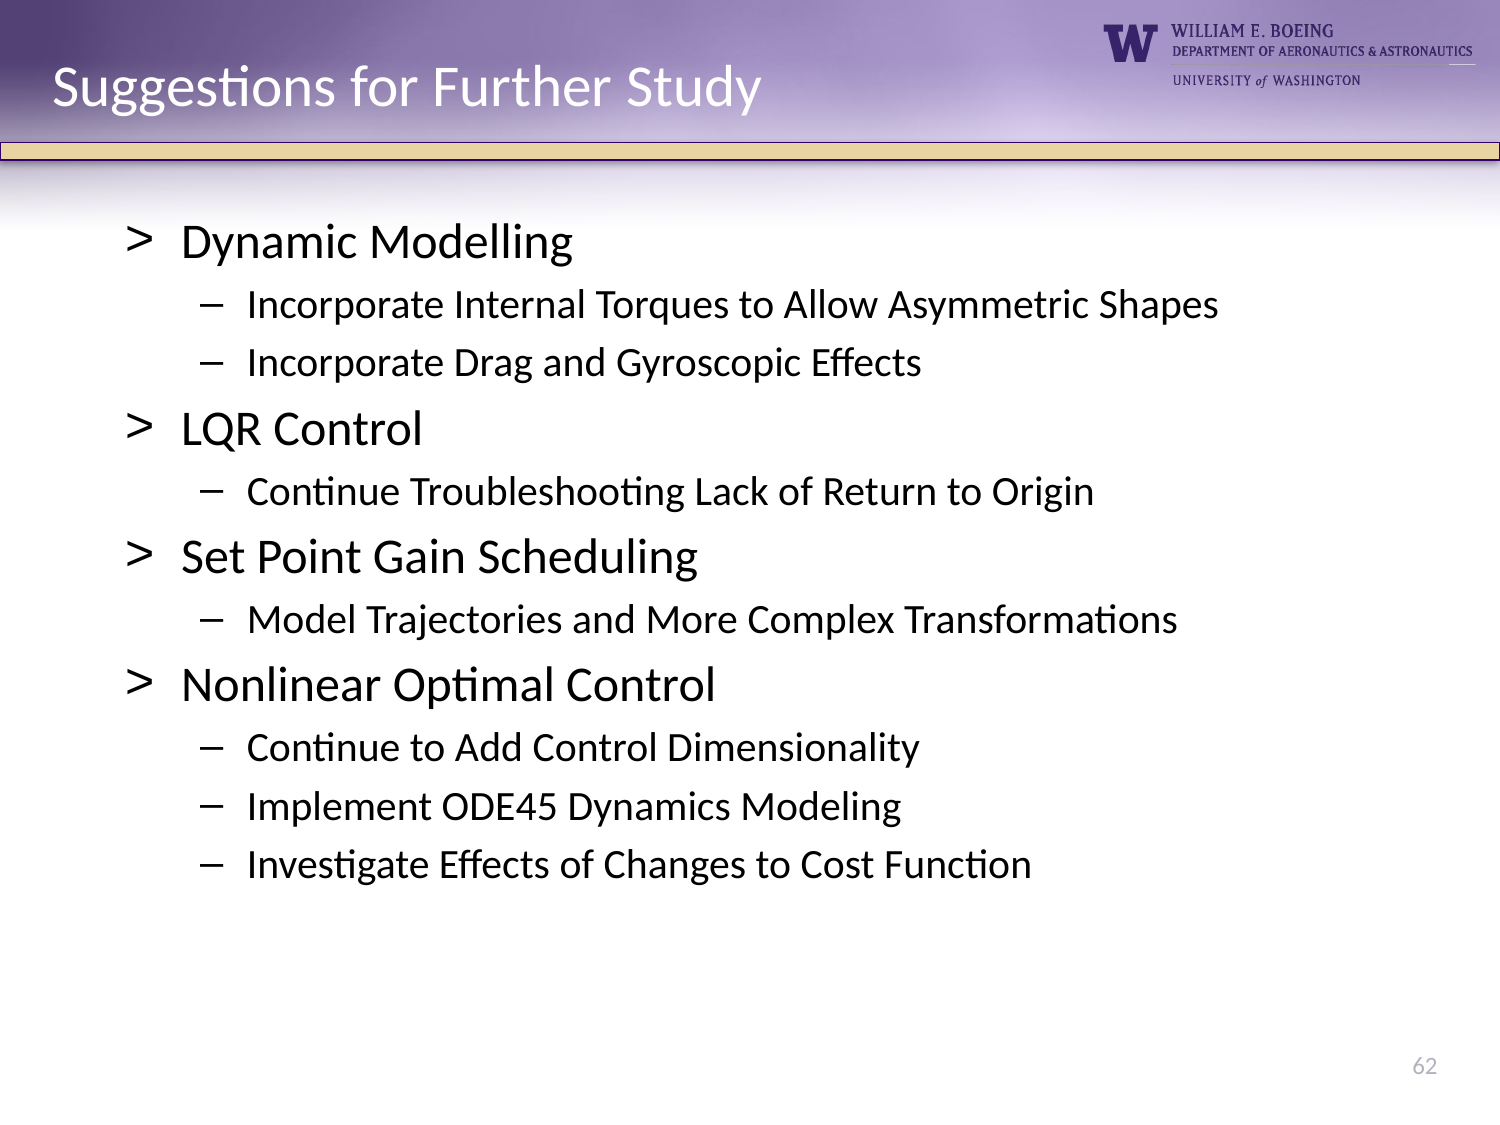

Suggestions for Further Study
Dynamic Modelling
Incorporate Internal Torques to Allow Asymmetric Shapes
Incorporate Drag and Gyroscopic Effects
LQR Control
Continue Troubleshooting Lack of Return to Origin
Set Point Gain Scheduling
Model Trajectories and More Complex Transformations
Nonlinear Optimal Control
Continue to Add Control Dimensionality
Implement ODE45 Dynamics Modeling
Investigate Effects of Changes to Cost Function

62